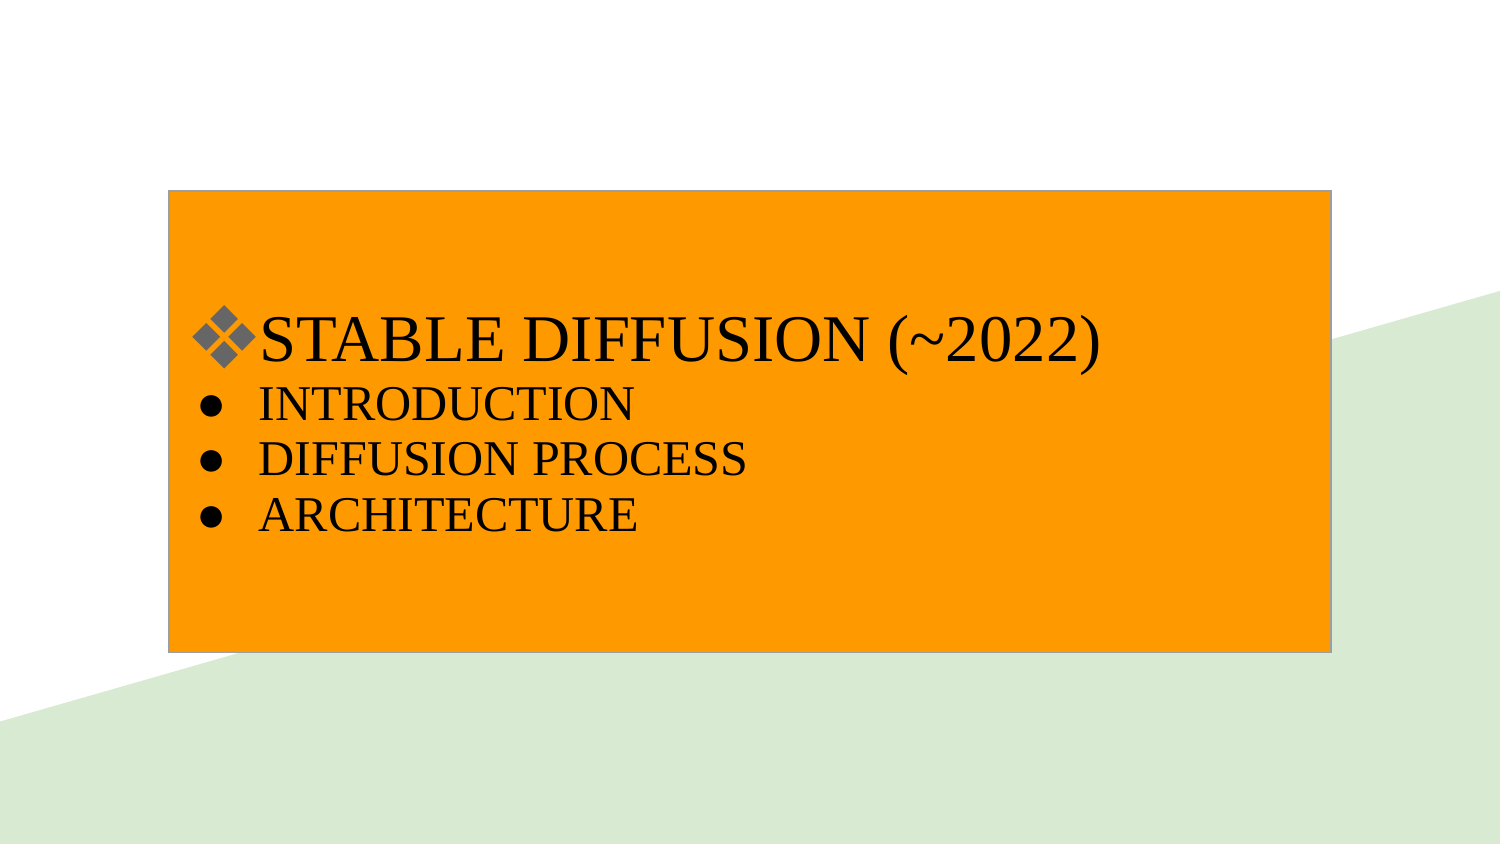

| STABLE DIFFUSION (~2022) INTRODUCTION DIFFUSION PROCESS ARCHITECTURE |
| --- |